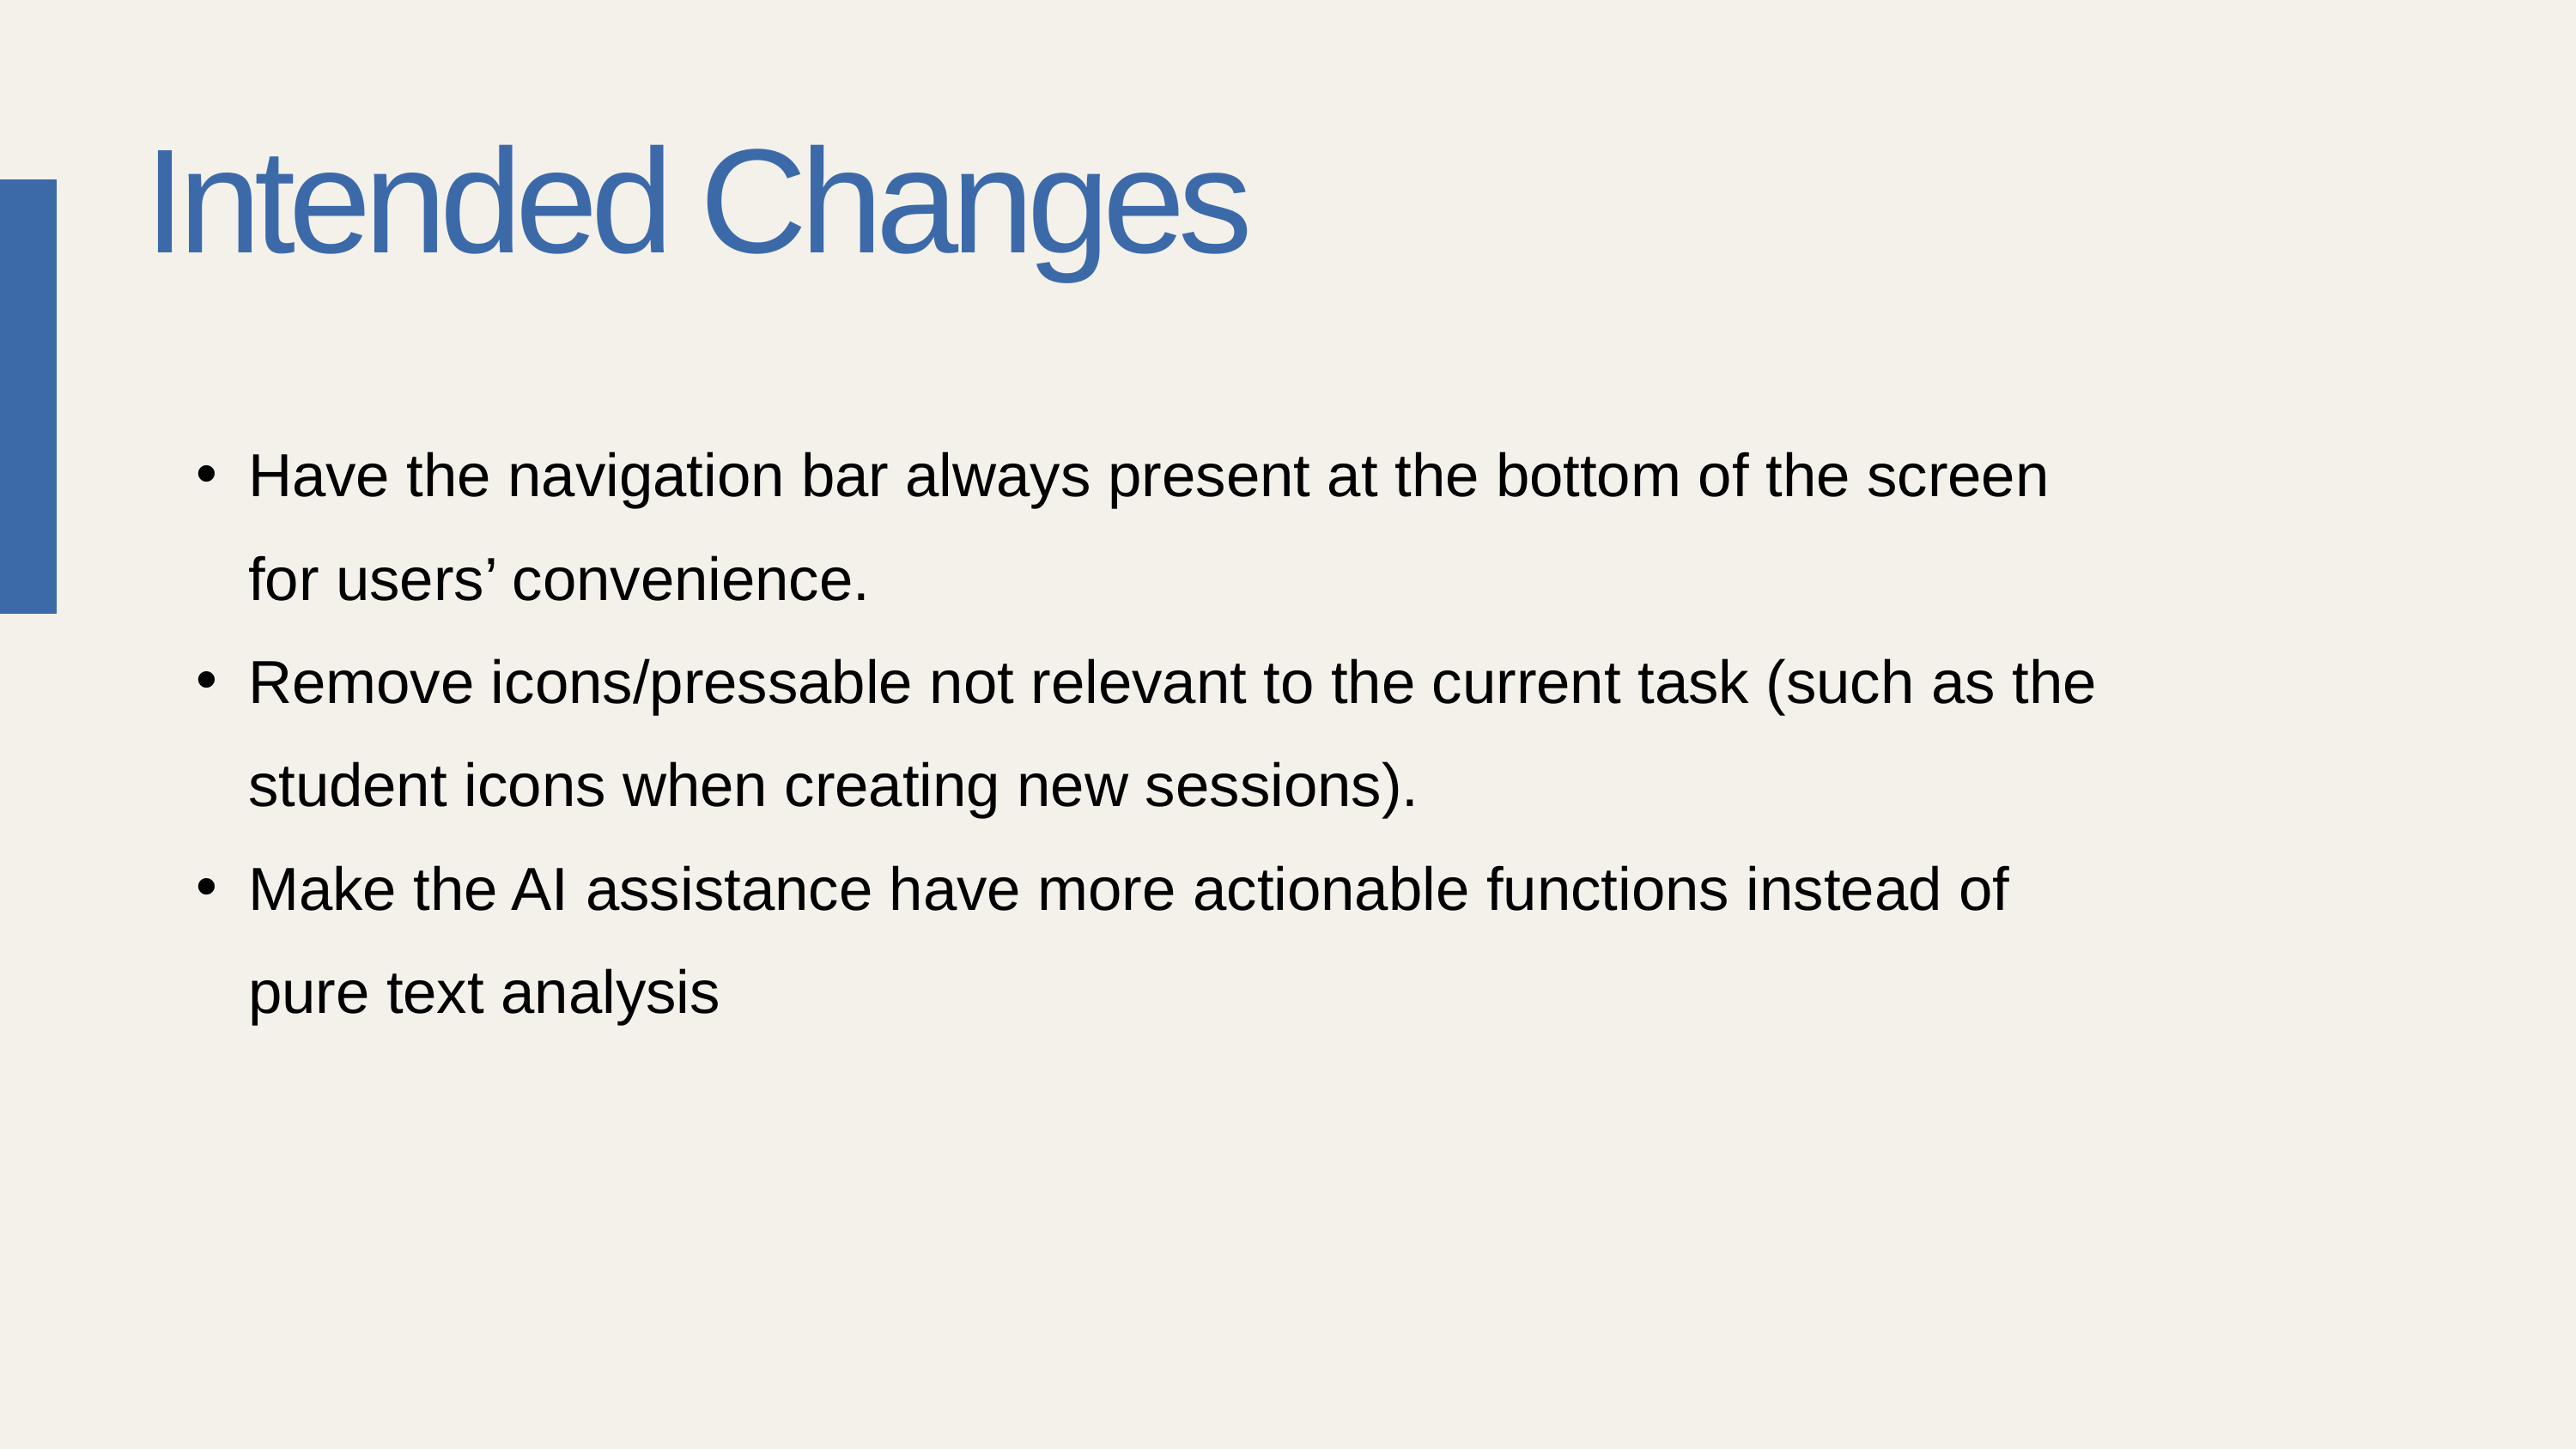

Intended Changes

Have the navigation bar always present at the bottom of the screen for users’ convenience.
Remove icons/pressable not relevant to the current task (such as the student icons when creating new sessions).
Make the AI assistance have more actionable functions instead of pure text analysis